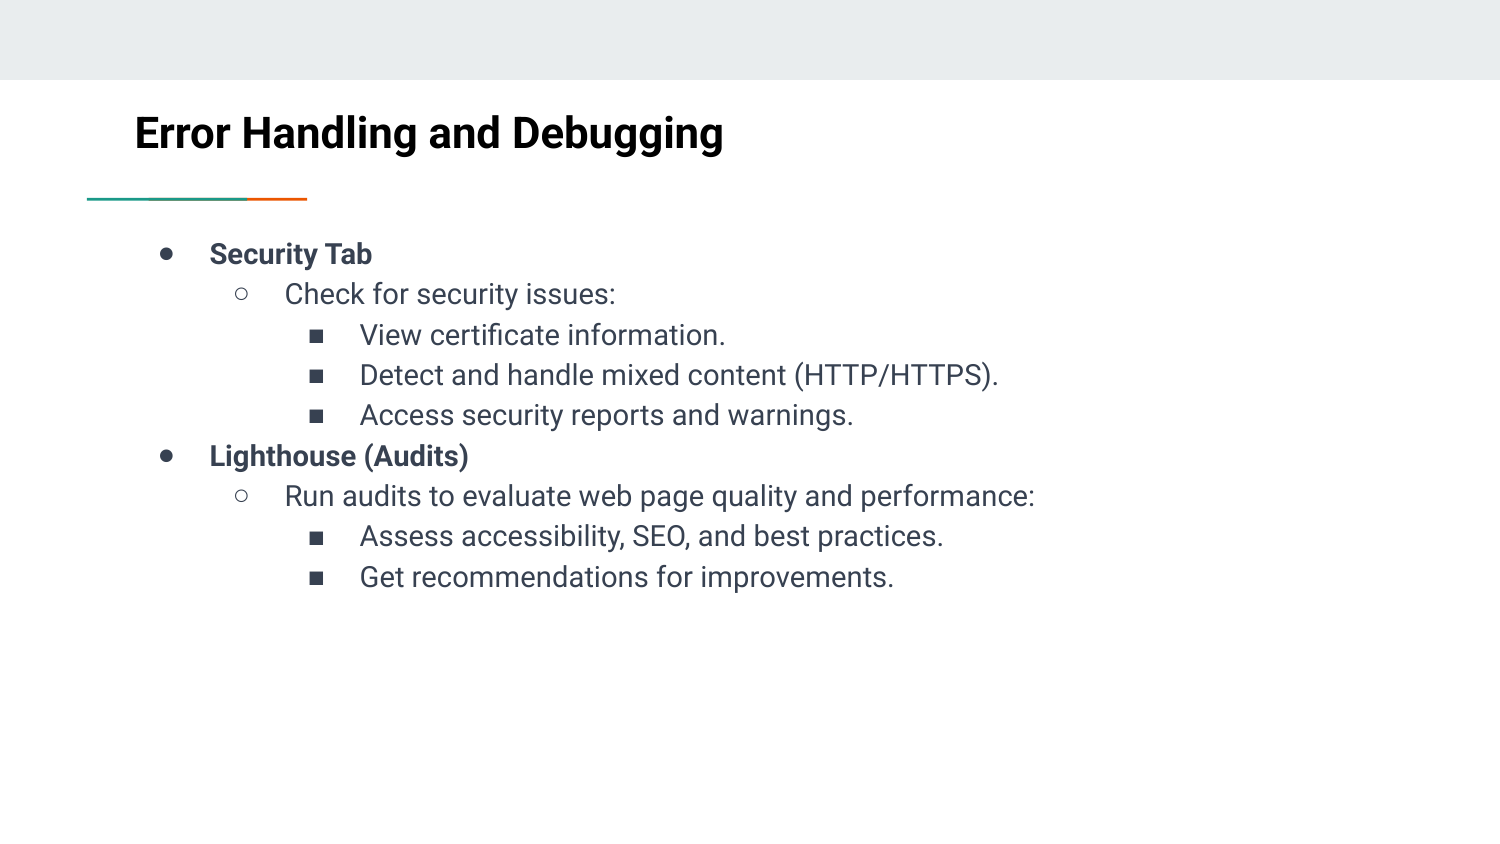

# Error Handling and Debugging

Security Tab
Check for security issues:
View certificate information.
Detect and handle mixed content (HTTP/HTTPS).
Access security reports and warnings.
Lighthouse (Audits)
Run audits to evaluate web page quality and performance:
Assess accessibility, SEO, and best practices.
Get recommendations for improvements.